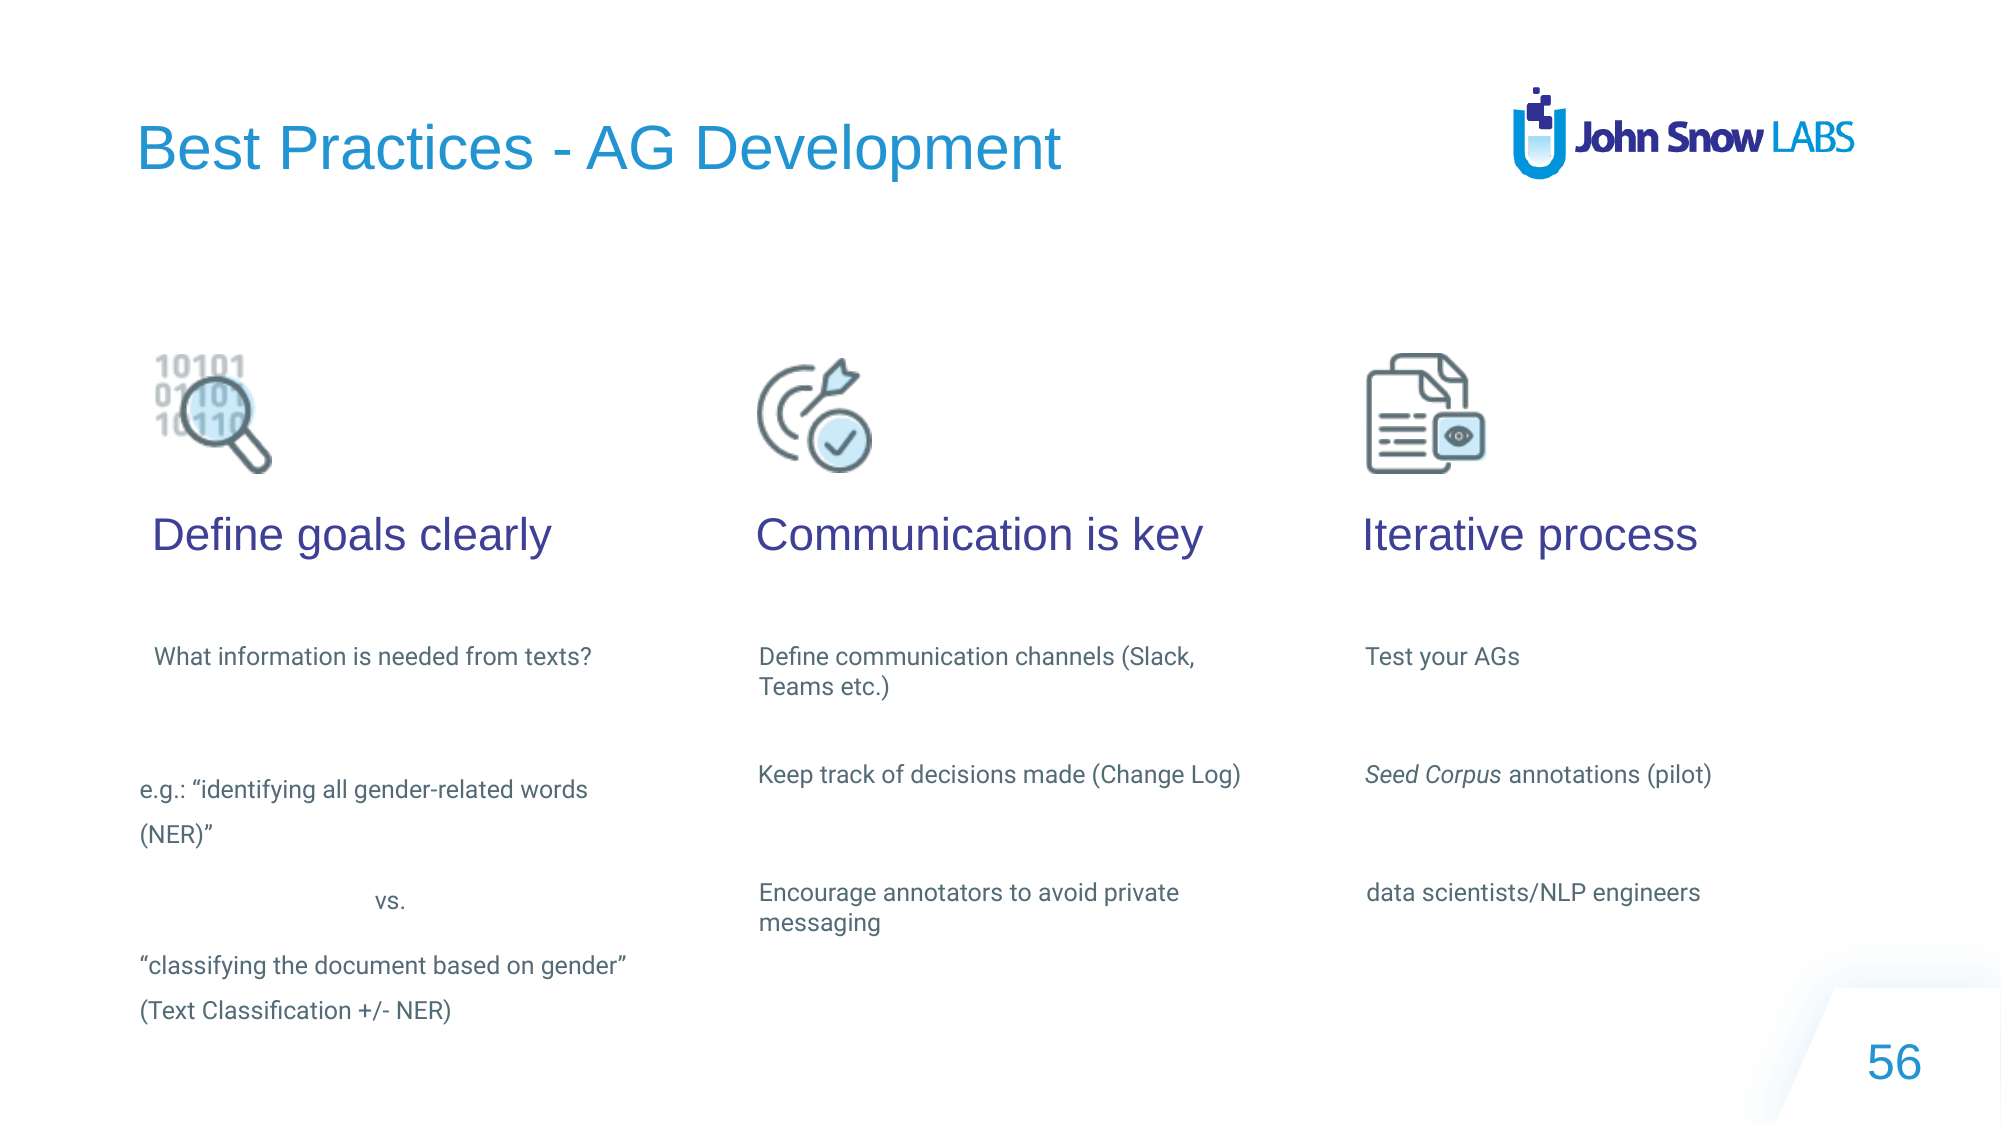

# Best Practices - AG Development
Define goals clearly
Communication is key
Iterative process
What information is needed from texts?
Define communication channels (Slack, Teams etc.)

Test your AGs
e.g.: “identifying all gender-related words (NER)”
vs.
“classifying the document based on gender” (Text Classification +/- NER)
Keep track of decisions made (Change Log)
Seed Corpus annotations (pilot)
Encourage annotators to avoid private messaging
data scientists/NLP engineers